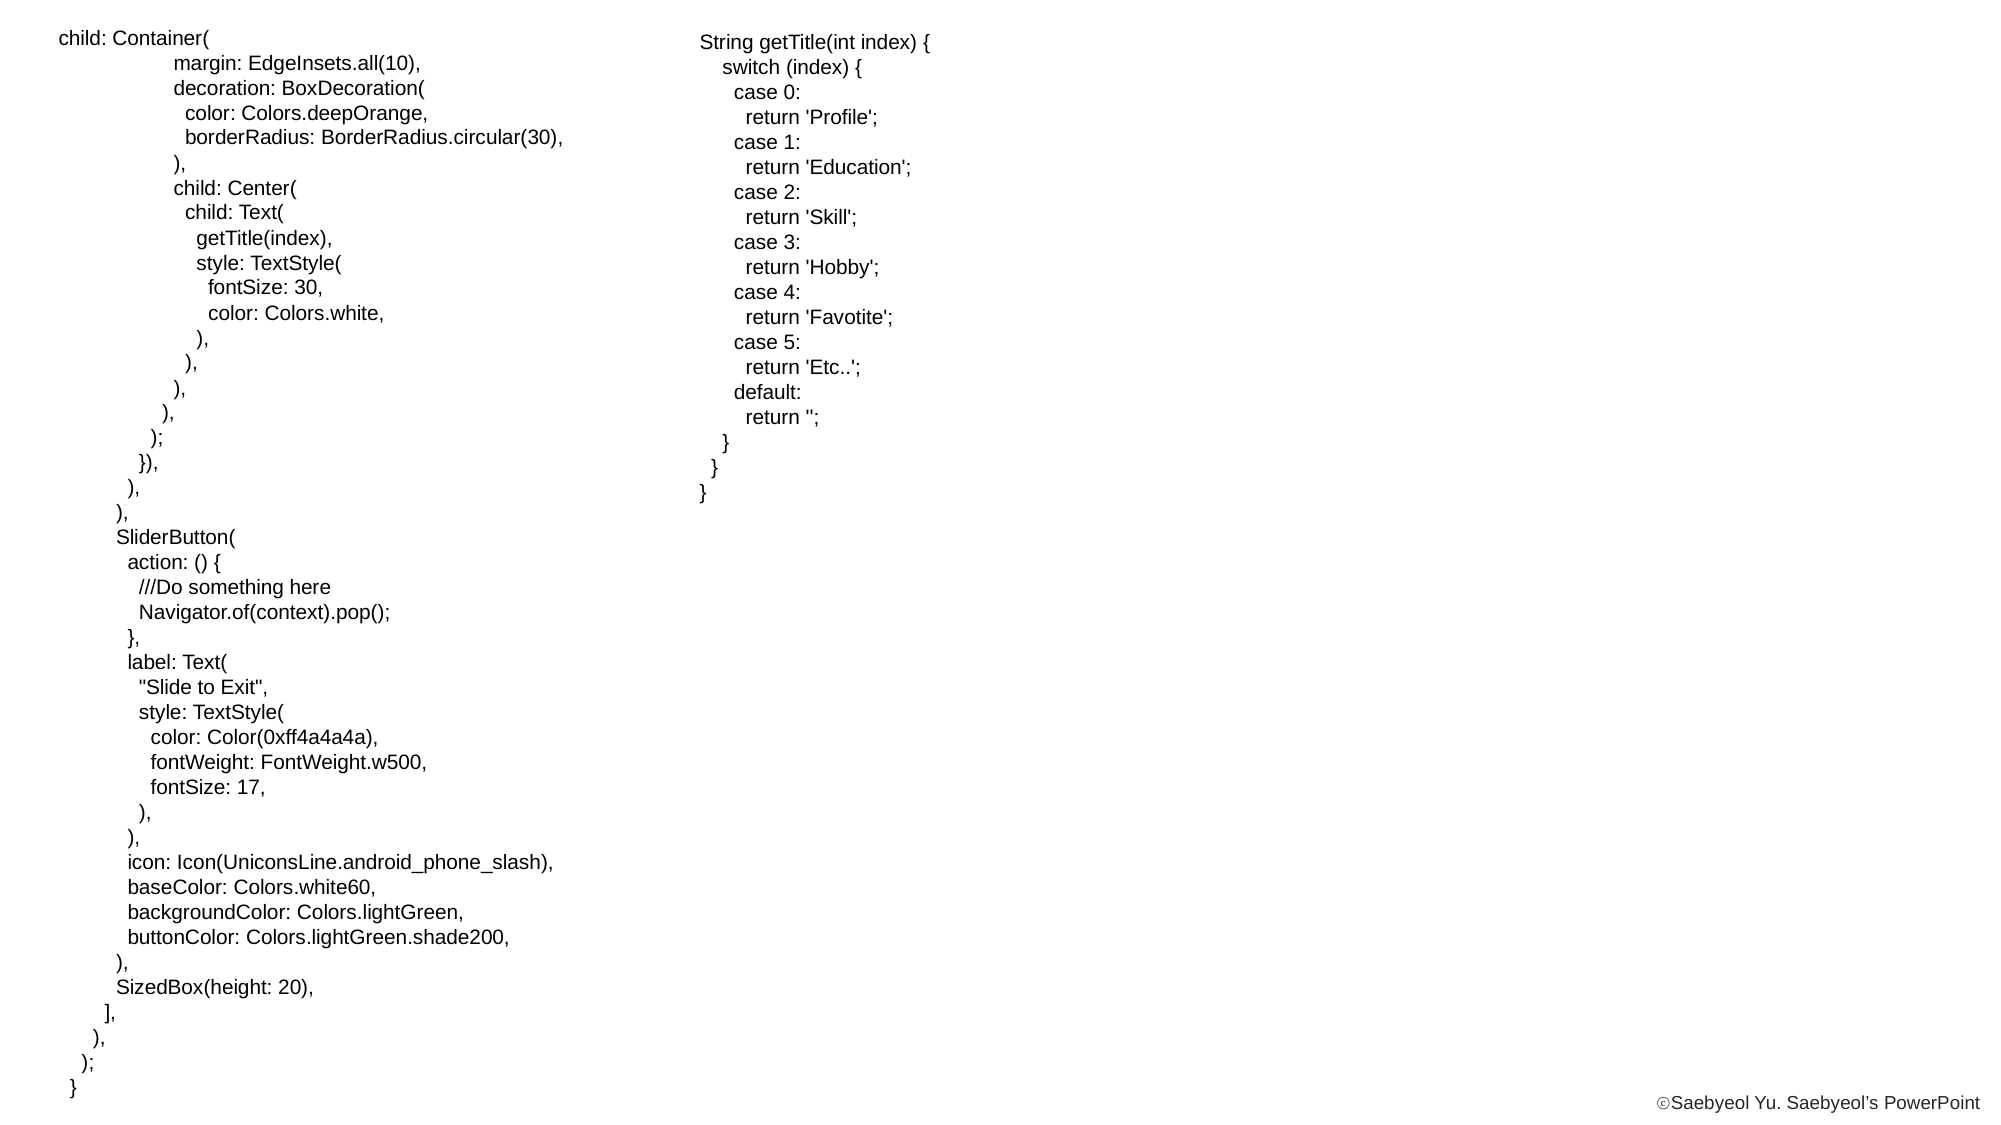

child: Container(
                    margin: EdgeInsets.all(10),
                    decoration: BoxDecoration(
                      color: Colors.deepOrange,
                      borderRadius: BorderRadius.circular(30),
                    ),
                    child: Center(
                      child: Text(
                        getTitle(index),
                        style: TextStyle(
                          fontSize: 30,
                          color: Colors.white,
                        ),
                      ),
                    ),
                  ),
                );
              }),
            ),
          ),
          SliderButton(
            action: () {
              ///Do something here
              Navigator.of(context).pop();
            },
            label: Text(
              "Slide to Exit",
              style: TextStyle(
                color: Color(0xff4a4a4a),
                fontWeight: FontWeight.w500,
                fontSize: 17,
              ),
            ),
            icon: Icon(UniconsLine.android_phone_slash),
            baseColor: Colors.white60,
            backgroundColor: Colors.lightGreen,
            buttonColor: Colors.lightGreen.shade200,
          ),
          SizedBox(height: 20),
        ],
      ),
    );
  }
String getTitle(int index) {
    switch (index) {
      case 0:
        return 'Profile';
      case 1:
        return 'Education';
      case 2:
        return 'Skill';
      case 3:
        return 'Hobby';
      case 4:
        return 'Favotite';
      case 5:
        return 'Etc..';
      default:
        return '';
    }
  }
}